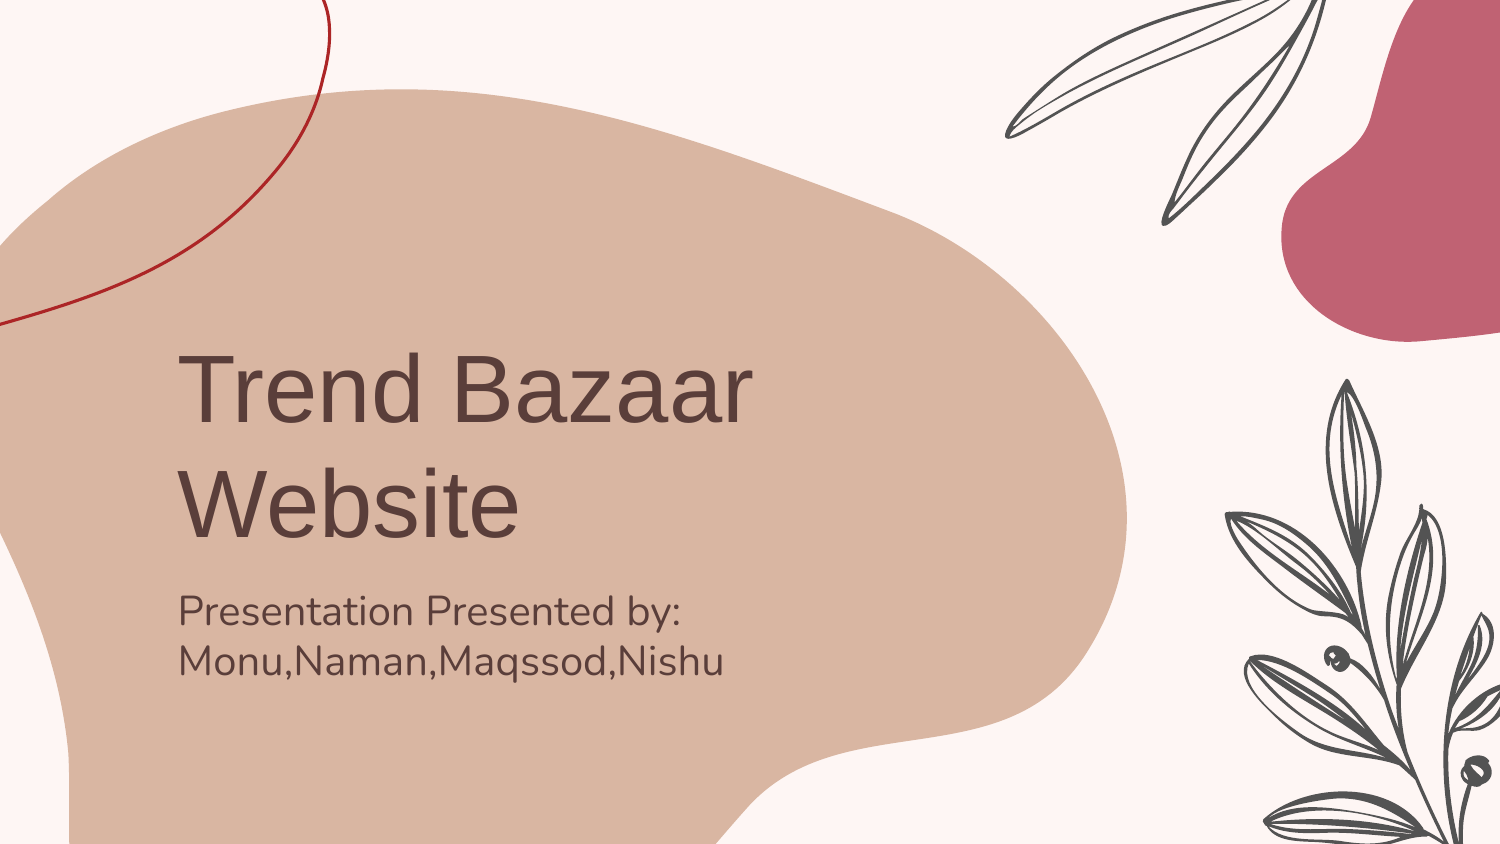

# Trend Bazaar Website

Presentation Presented by:
Monu,Naman,Maqssod,Nishu